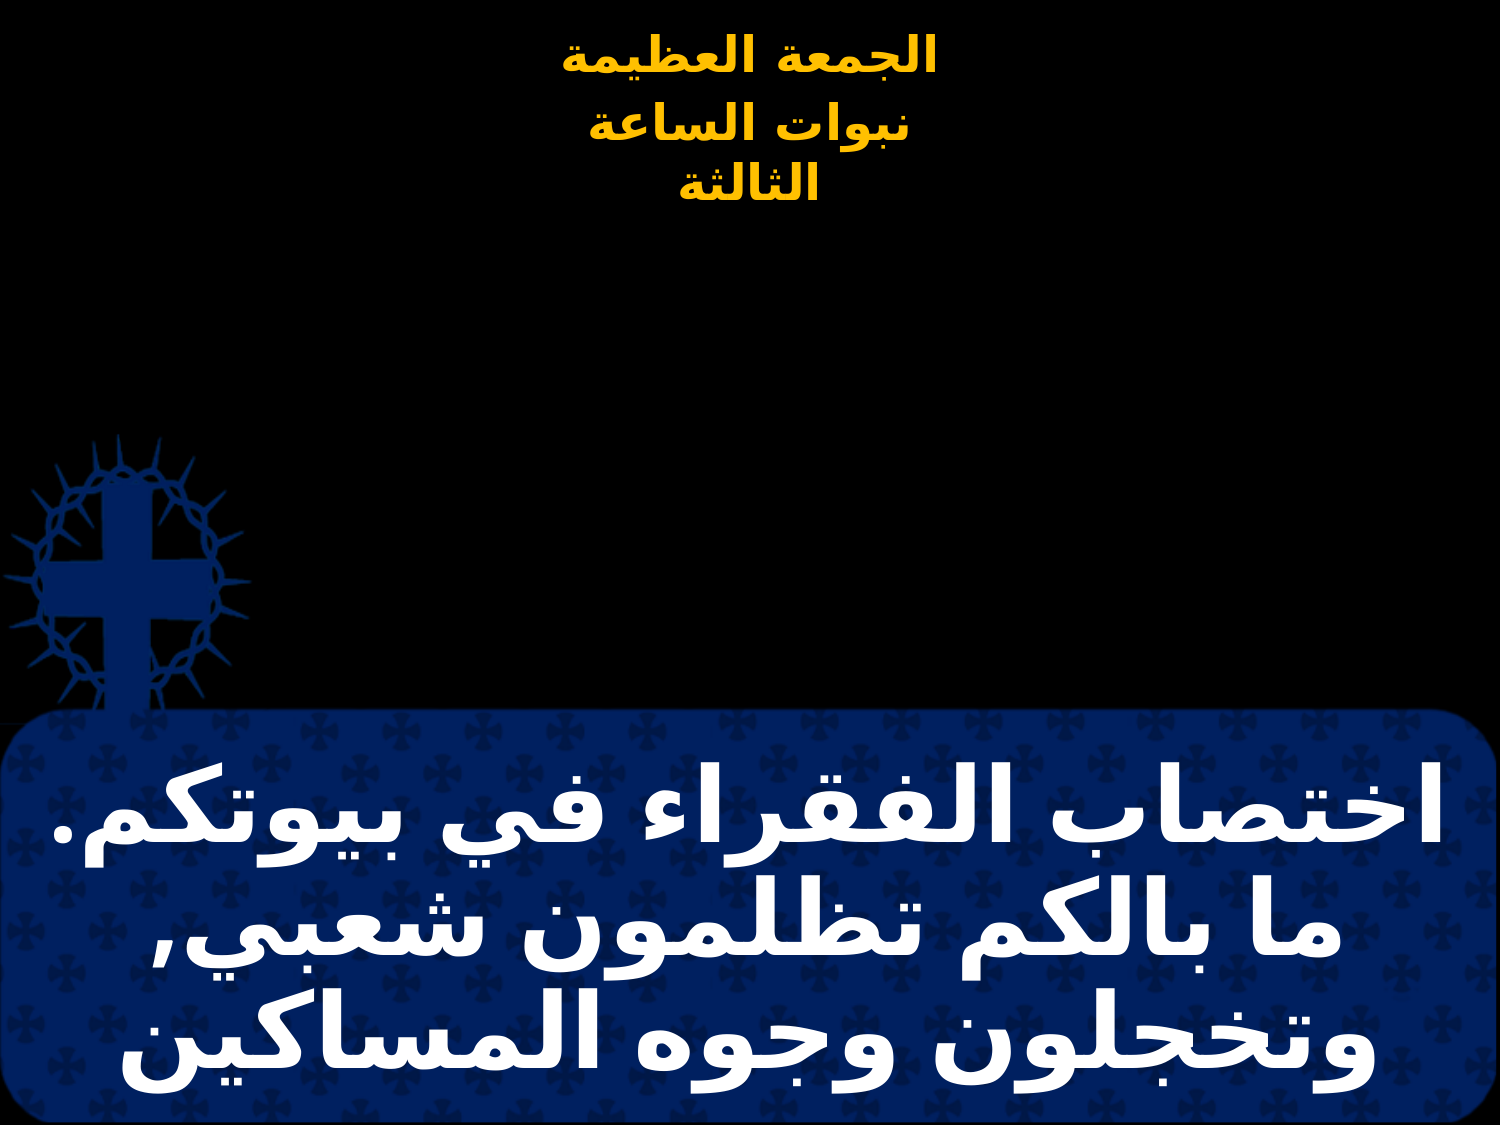

# اختصاب الفقراء في بيوتكم. ما بالكم تظلمون شعبي, وتخجلون وجوه المساكين